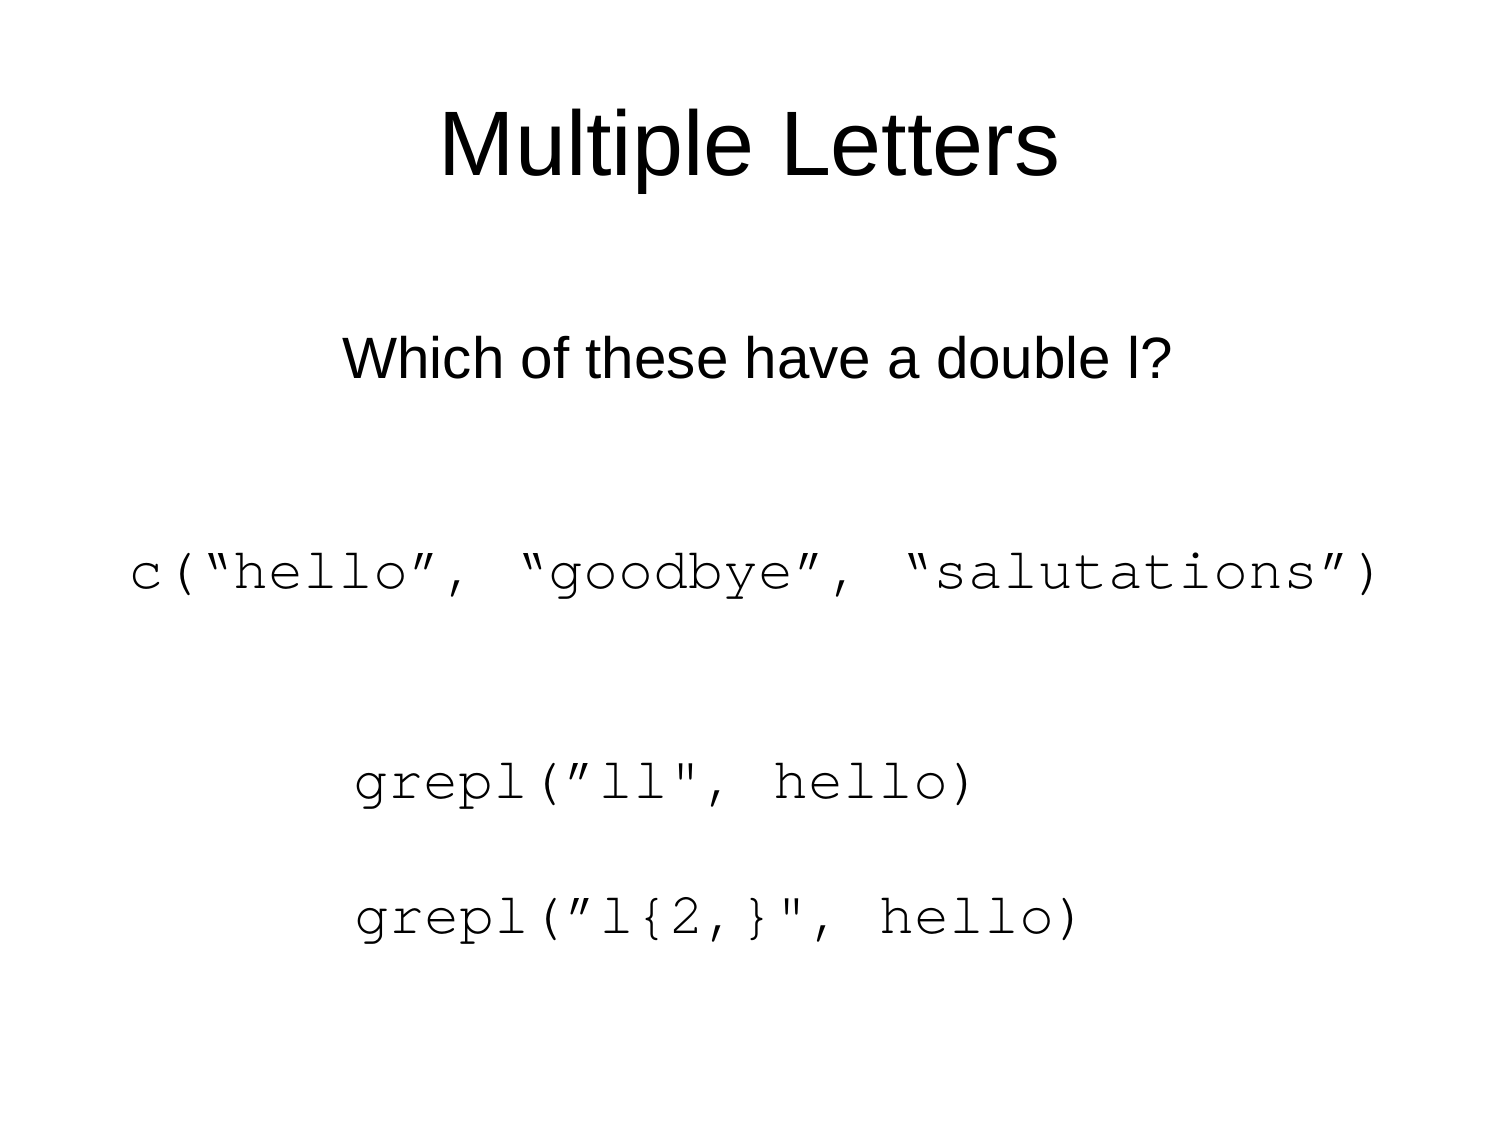

# Multiple Letters
Which of these have a double l?

c(“hello”, “goodbye”, “salutations”)
grepl(”ll", hello)
grepl(”l{2,}", hello)